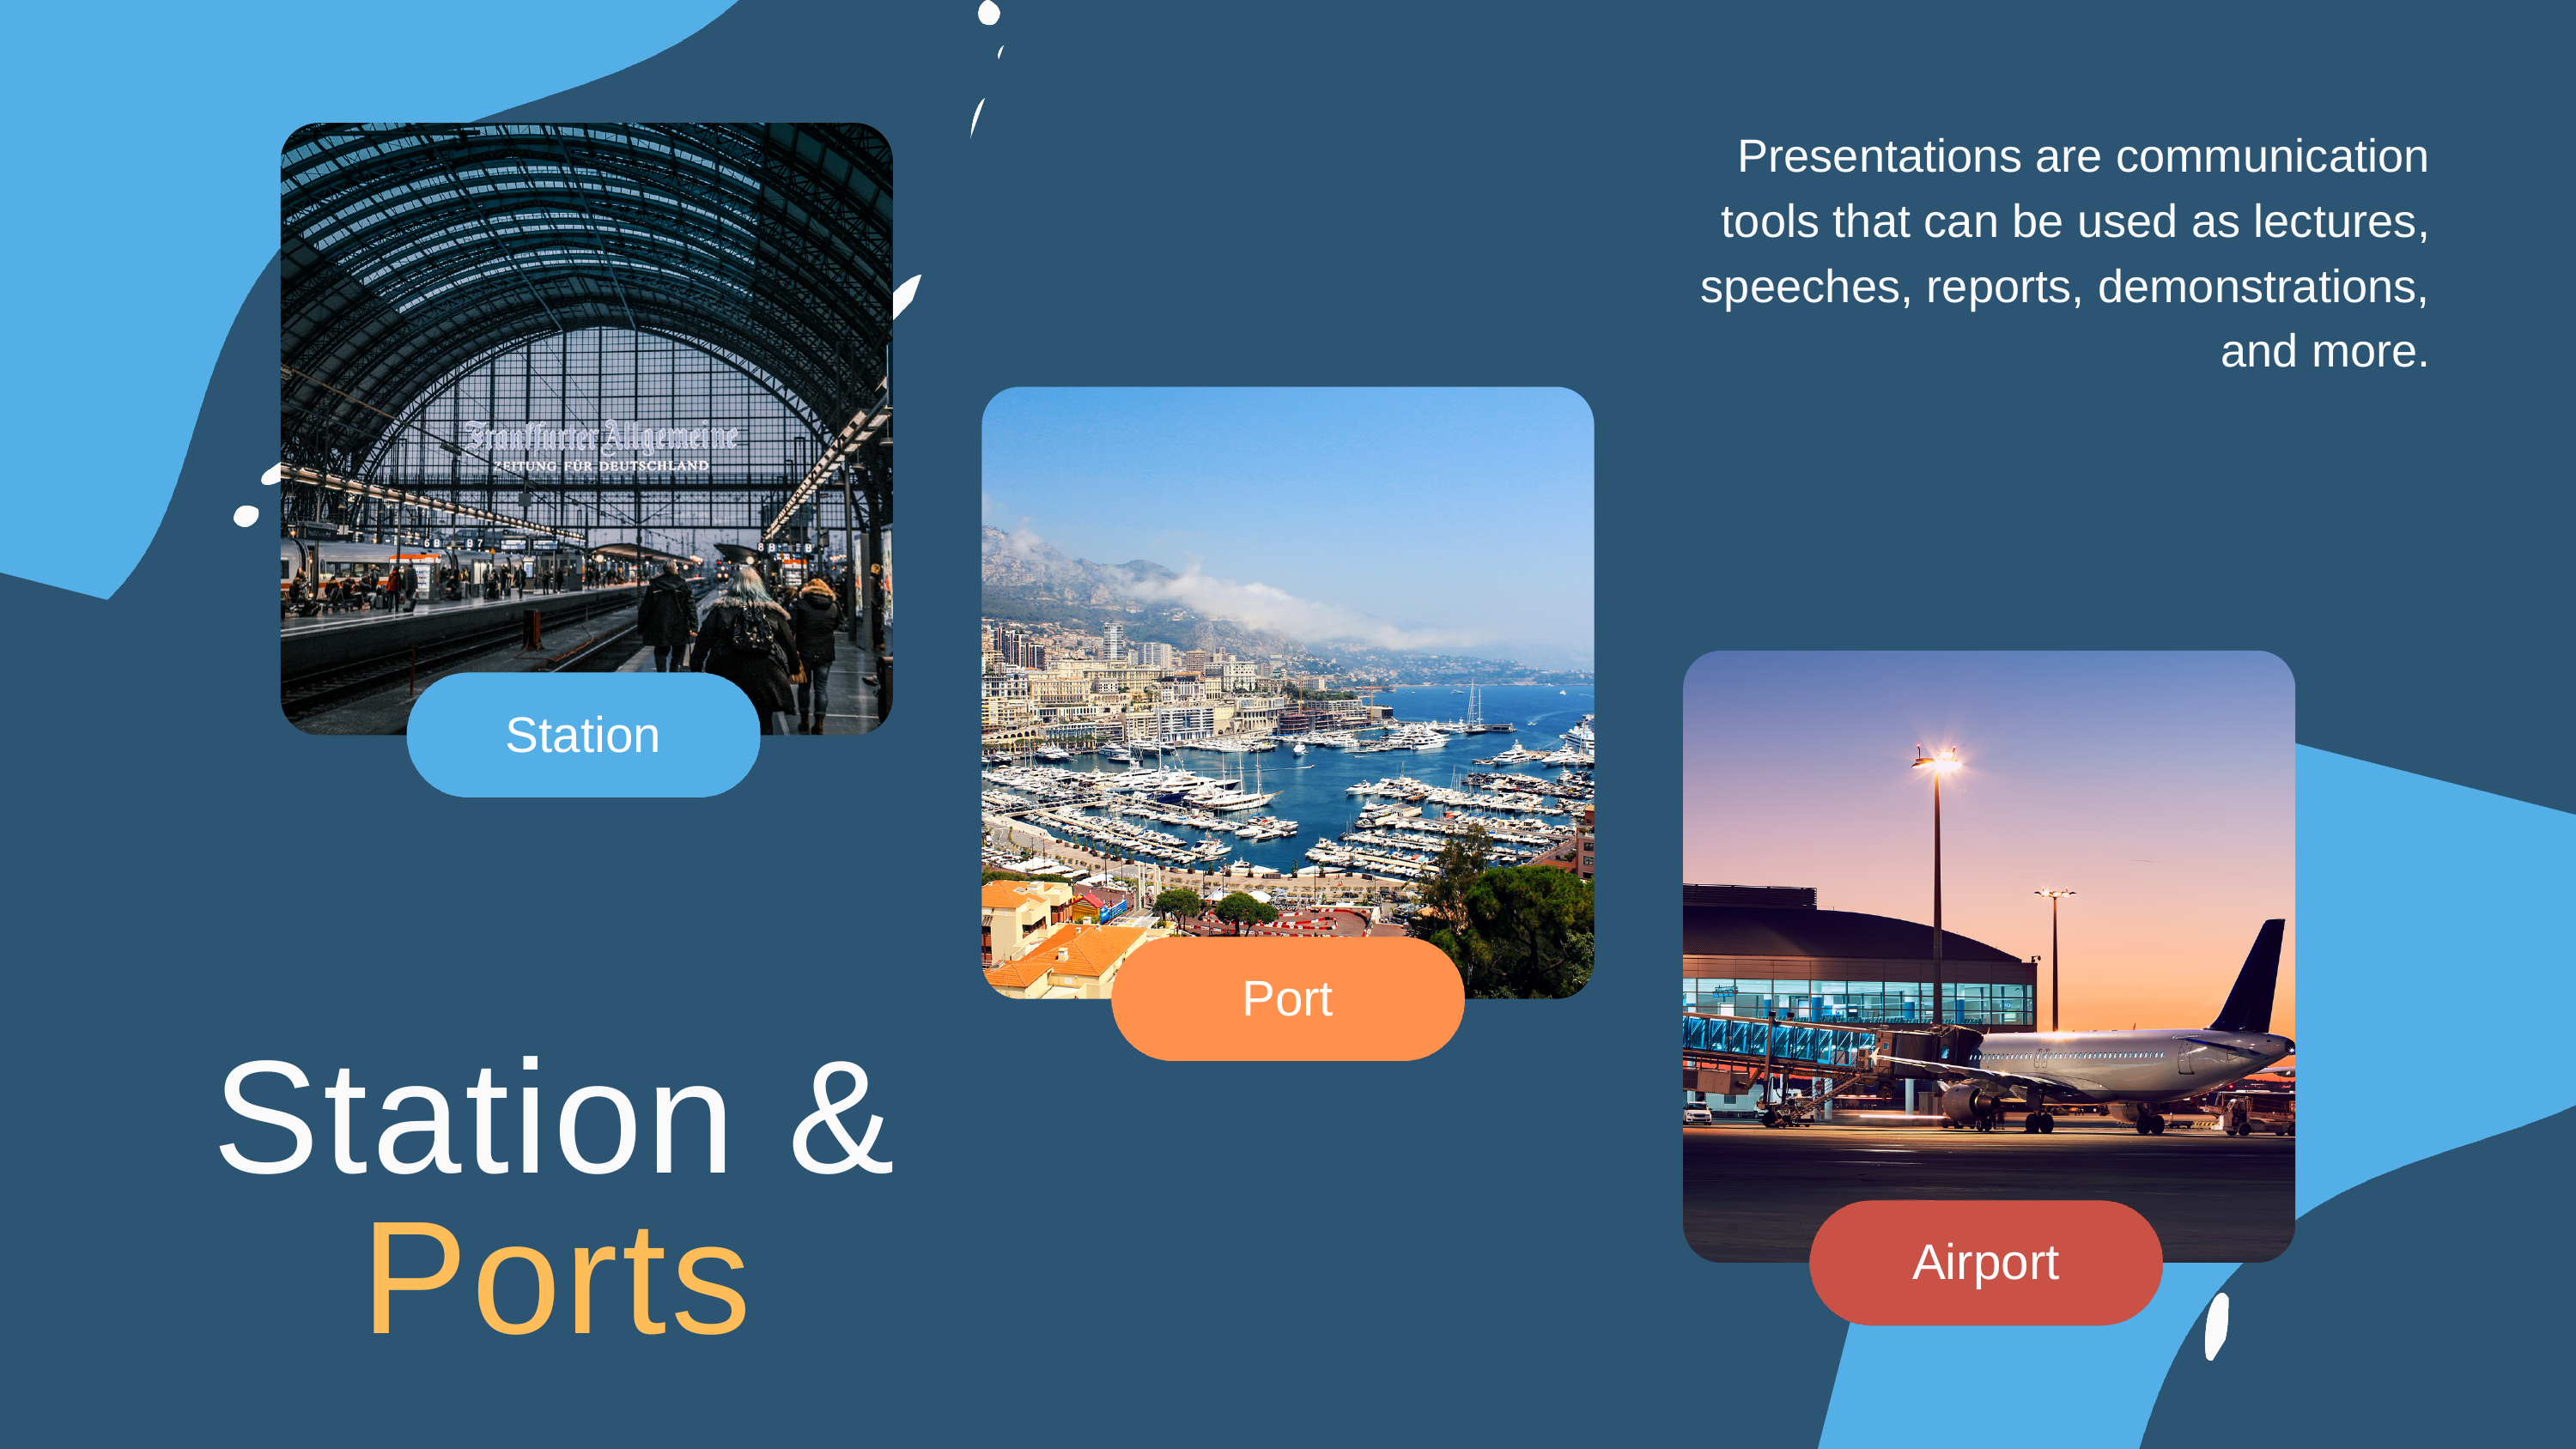

Presentations are communication tools that can be used as lectures, speeches, reports, demonstrations, and more.

Station

Port

Station & Ports

Airport